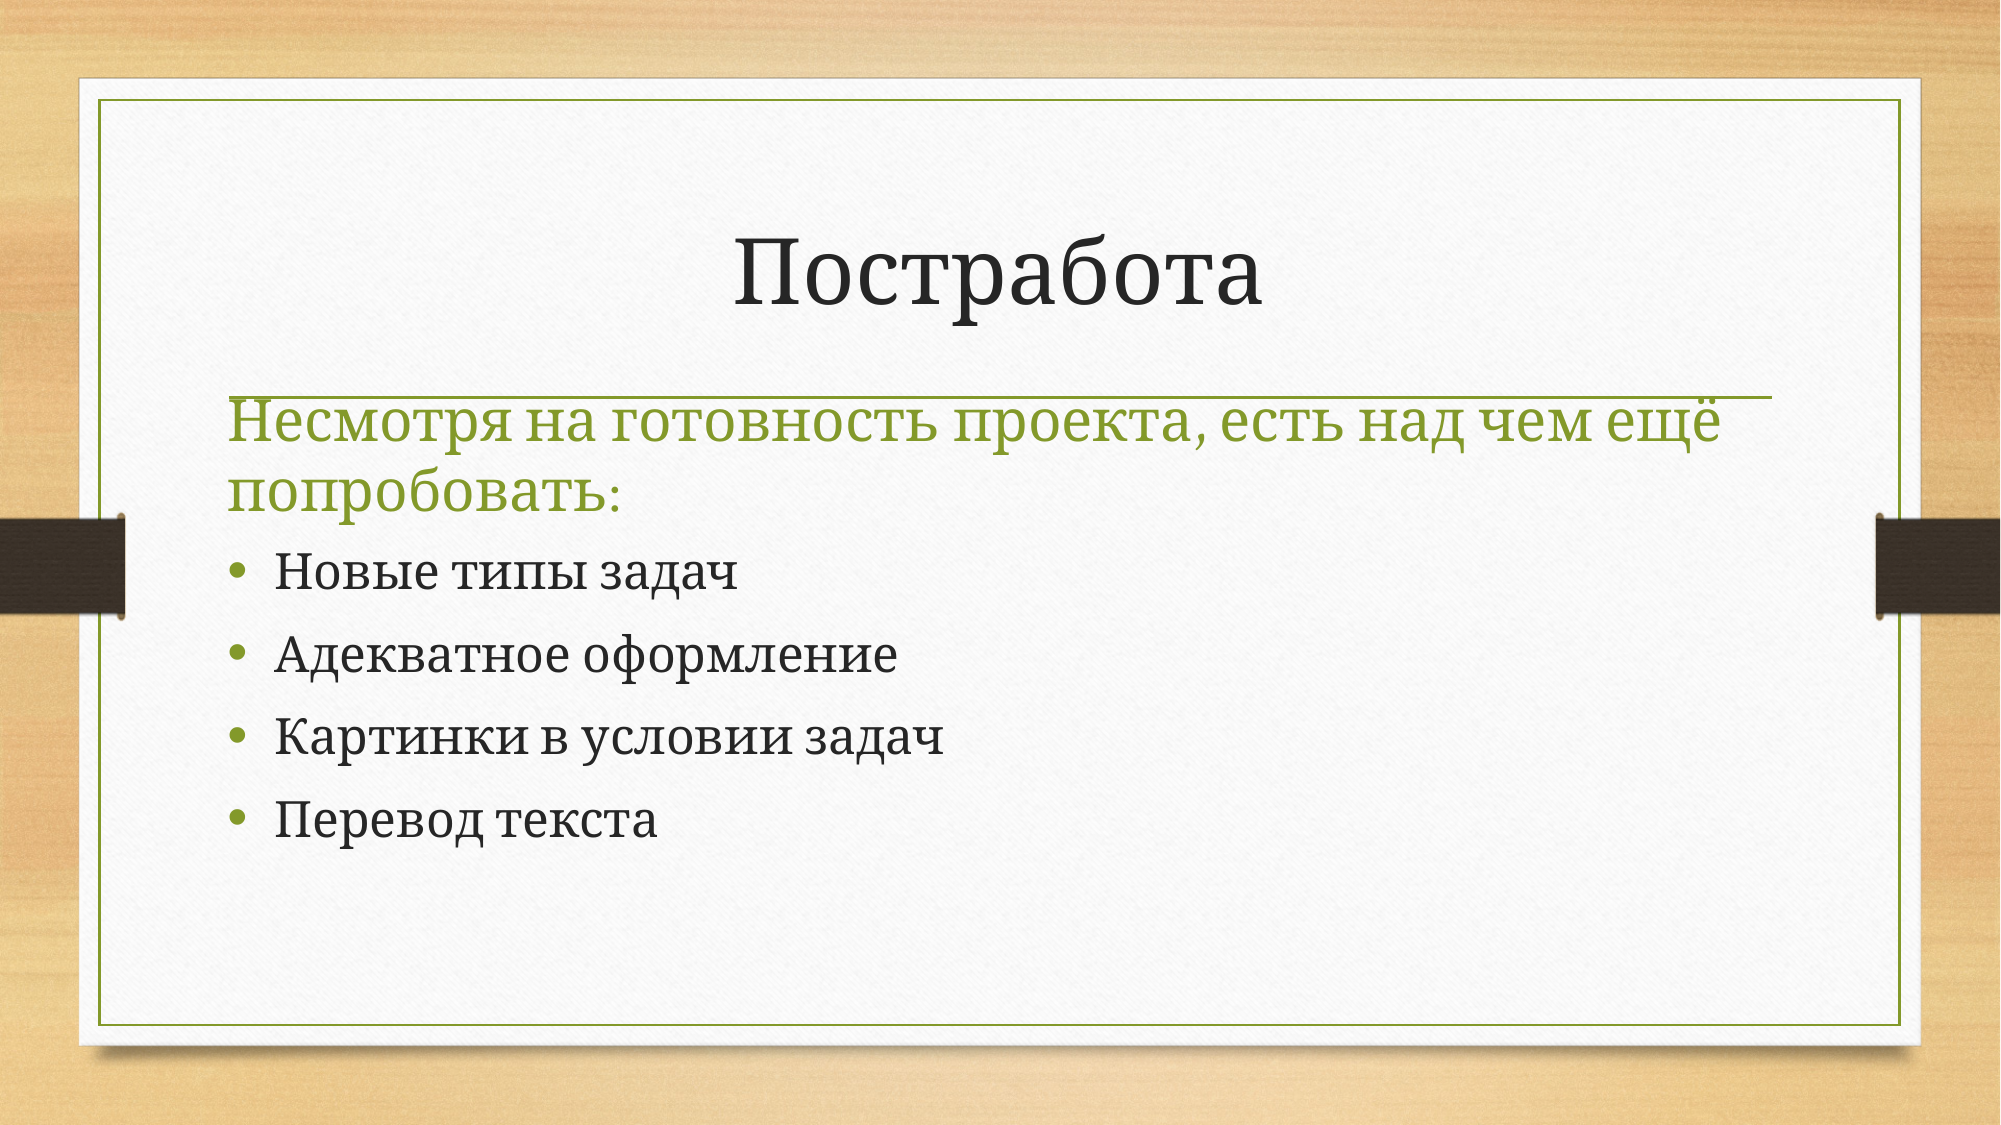

# Постработа
Несмотря на готовность проекта, есть над чем ещё попробовать:
Новые типы задач
Адекватное оформление
Картинки в условии задач
Перевод текста